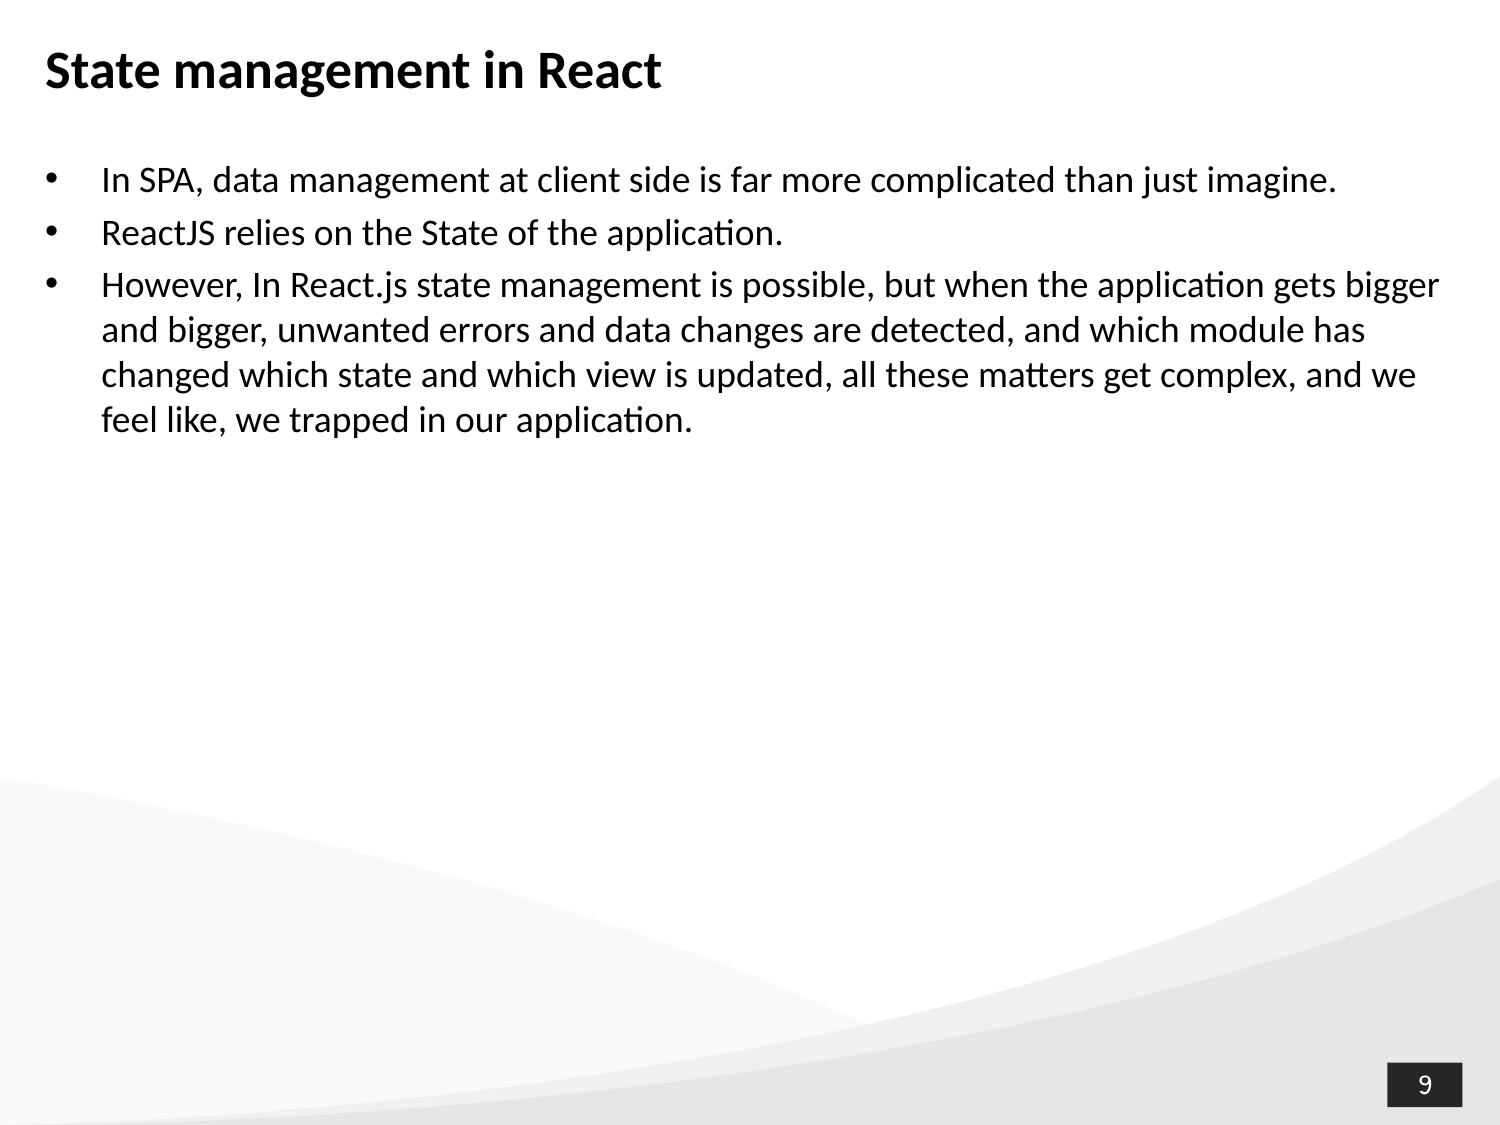

# State management in React
In SPA, data management at client side is far more complicated than just imagine.
ReactJS relies on the State of the application.
However, In React.js state management is possible, but when the application gets bigger and bigger, unwanted errors and data changes are detected, and which module has changed which state and which view is updated, all these matters get complex, and we feel like, we trapped in our application.